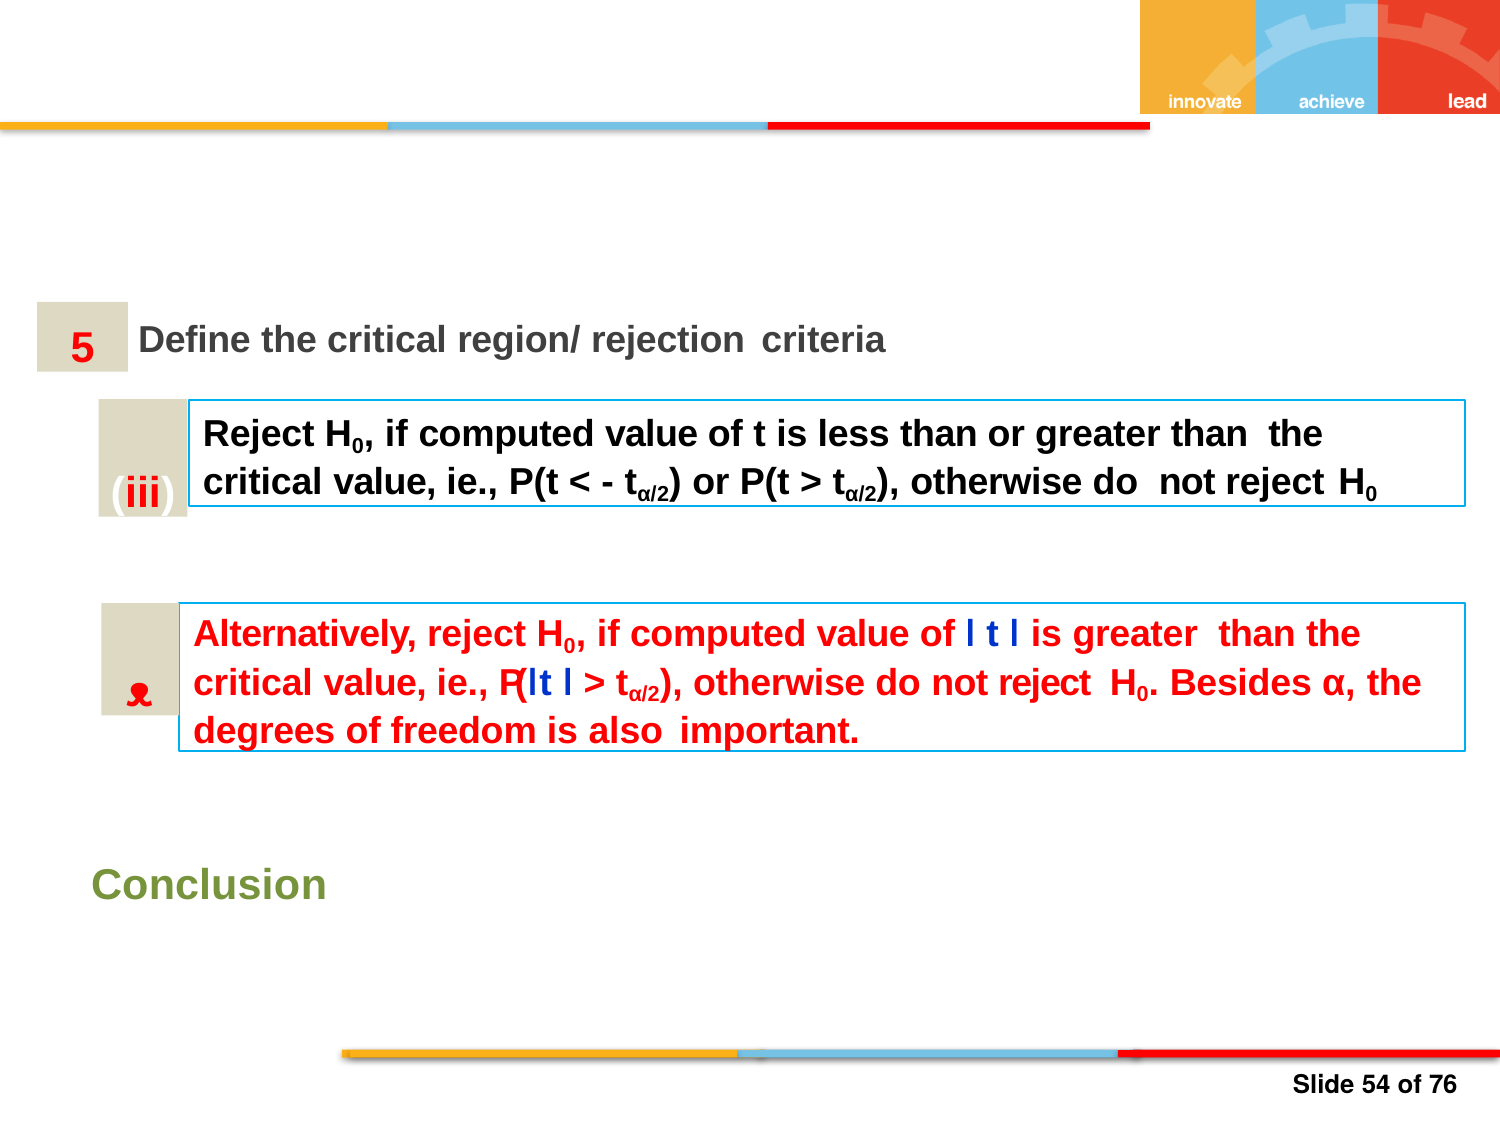

5
Define the critical region/ rejection criteria

(iii)
Reject H0, if computed value of t is less than or greater than  the critical value, ie., P(t < - tα/2) or P(t > tα/2), otherwise do  not reject H0

ᴥ
Alternatively, reject H0, if computed value of ǀ t ǀ is greater  than the critical value, ie., P(ǀ t ǀ > tα/2), otherwise do not reject  H0. Besides α, the degrees of freedom is also important.
6
Conclusion
|